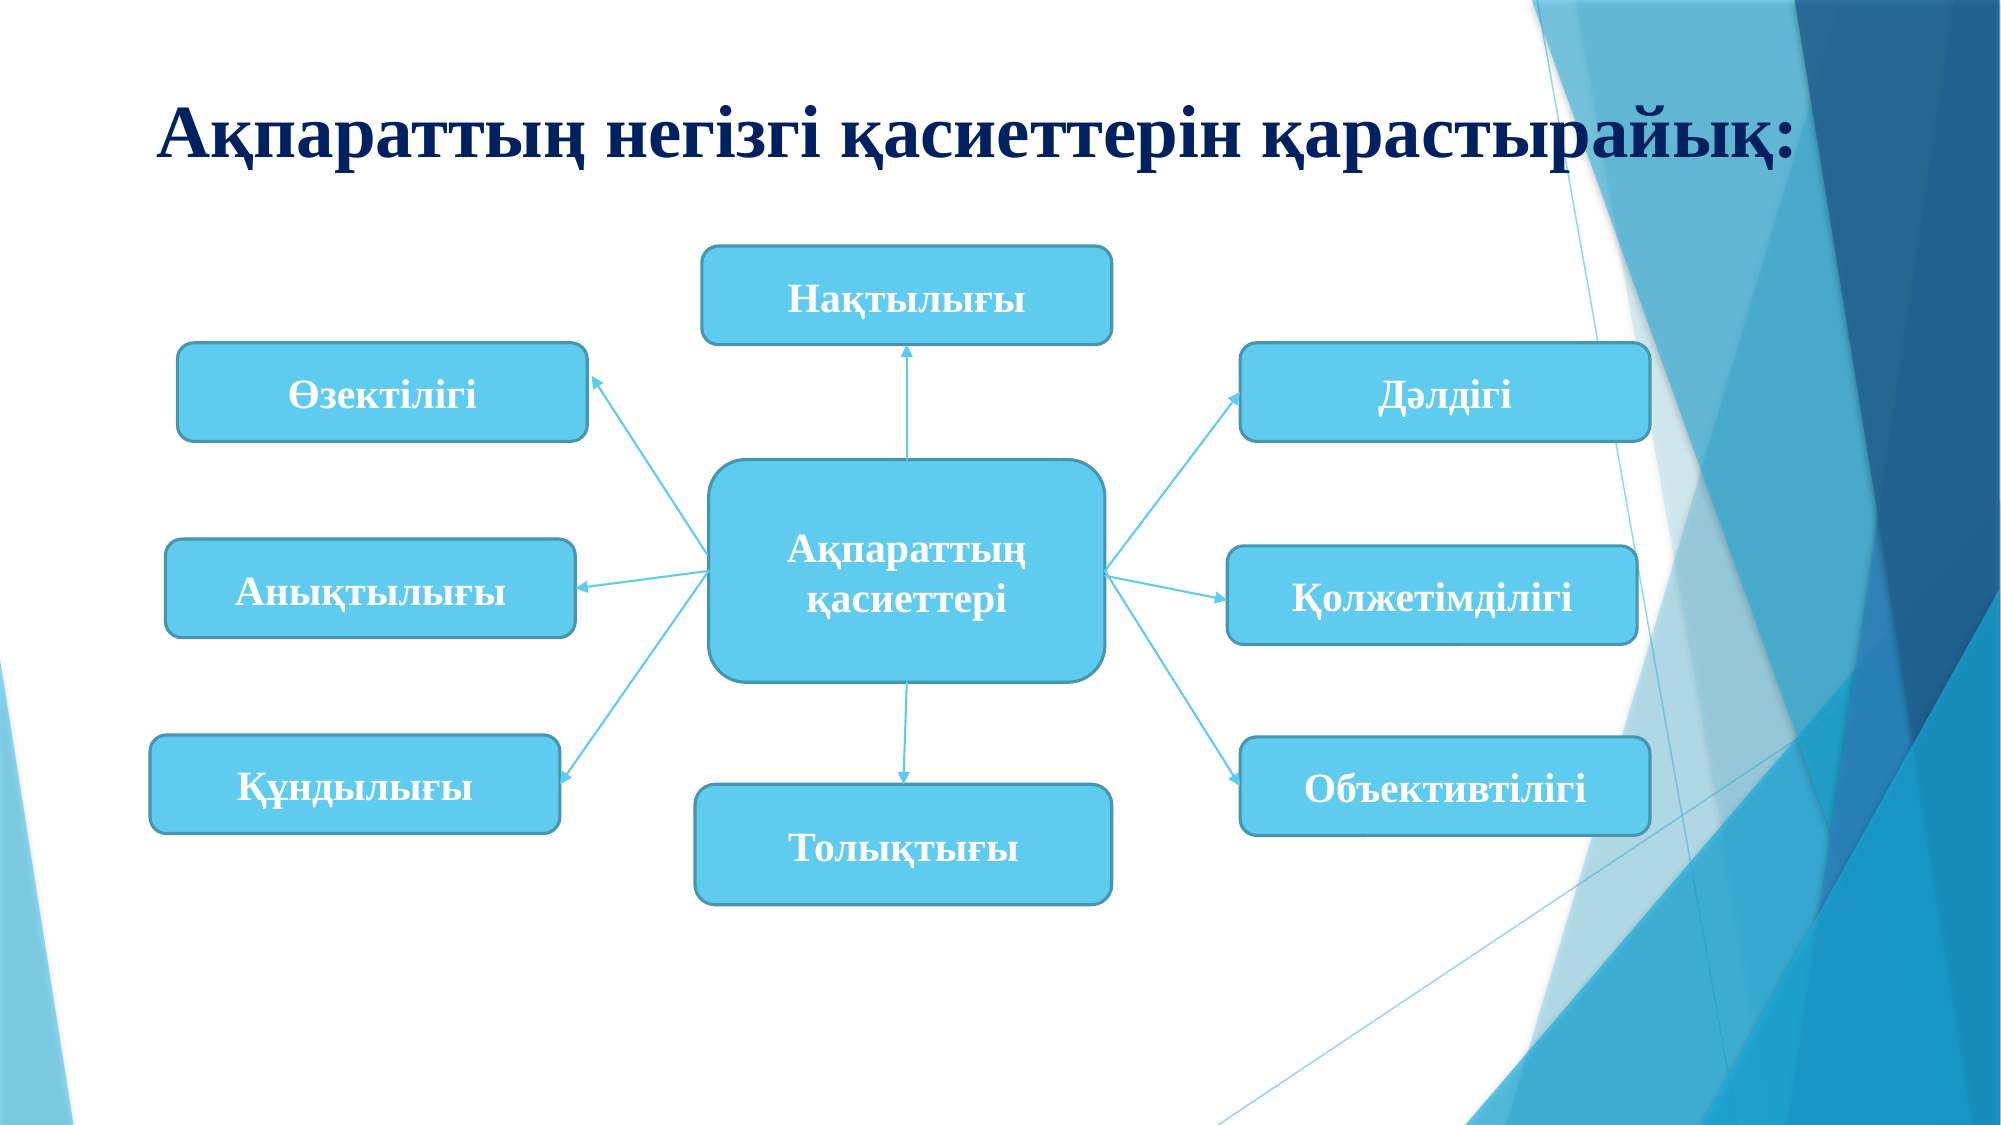

Ақпараттың негізгі қасиеттерін қарастырайық:

Нақтылығы
Өзектілігі
Дәлдігі
Ақпараттың қасиеттері
Анықтылығы
Қолжетімділігі
Құндылығы
Объективтілігі
Толықтығы